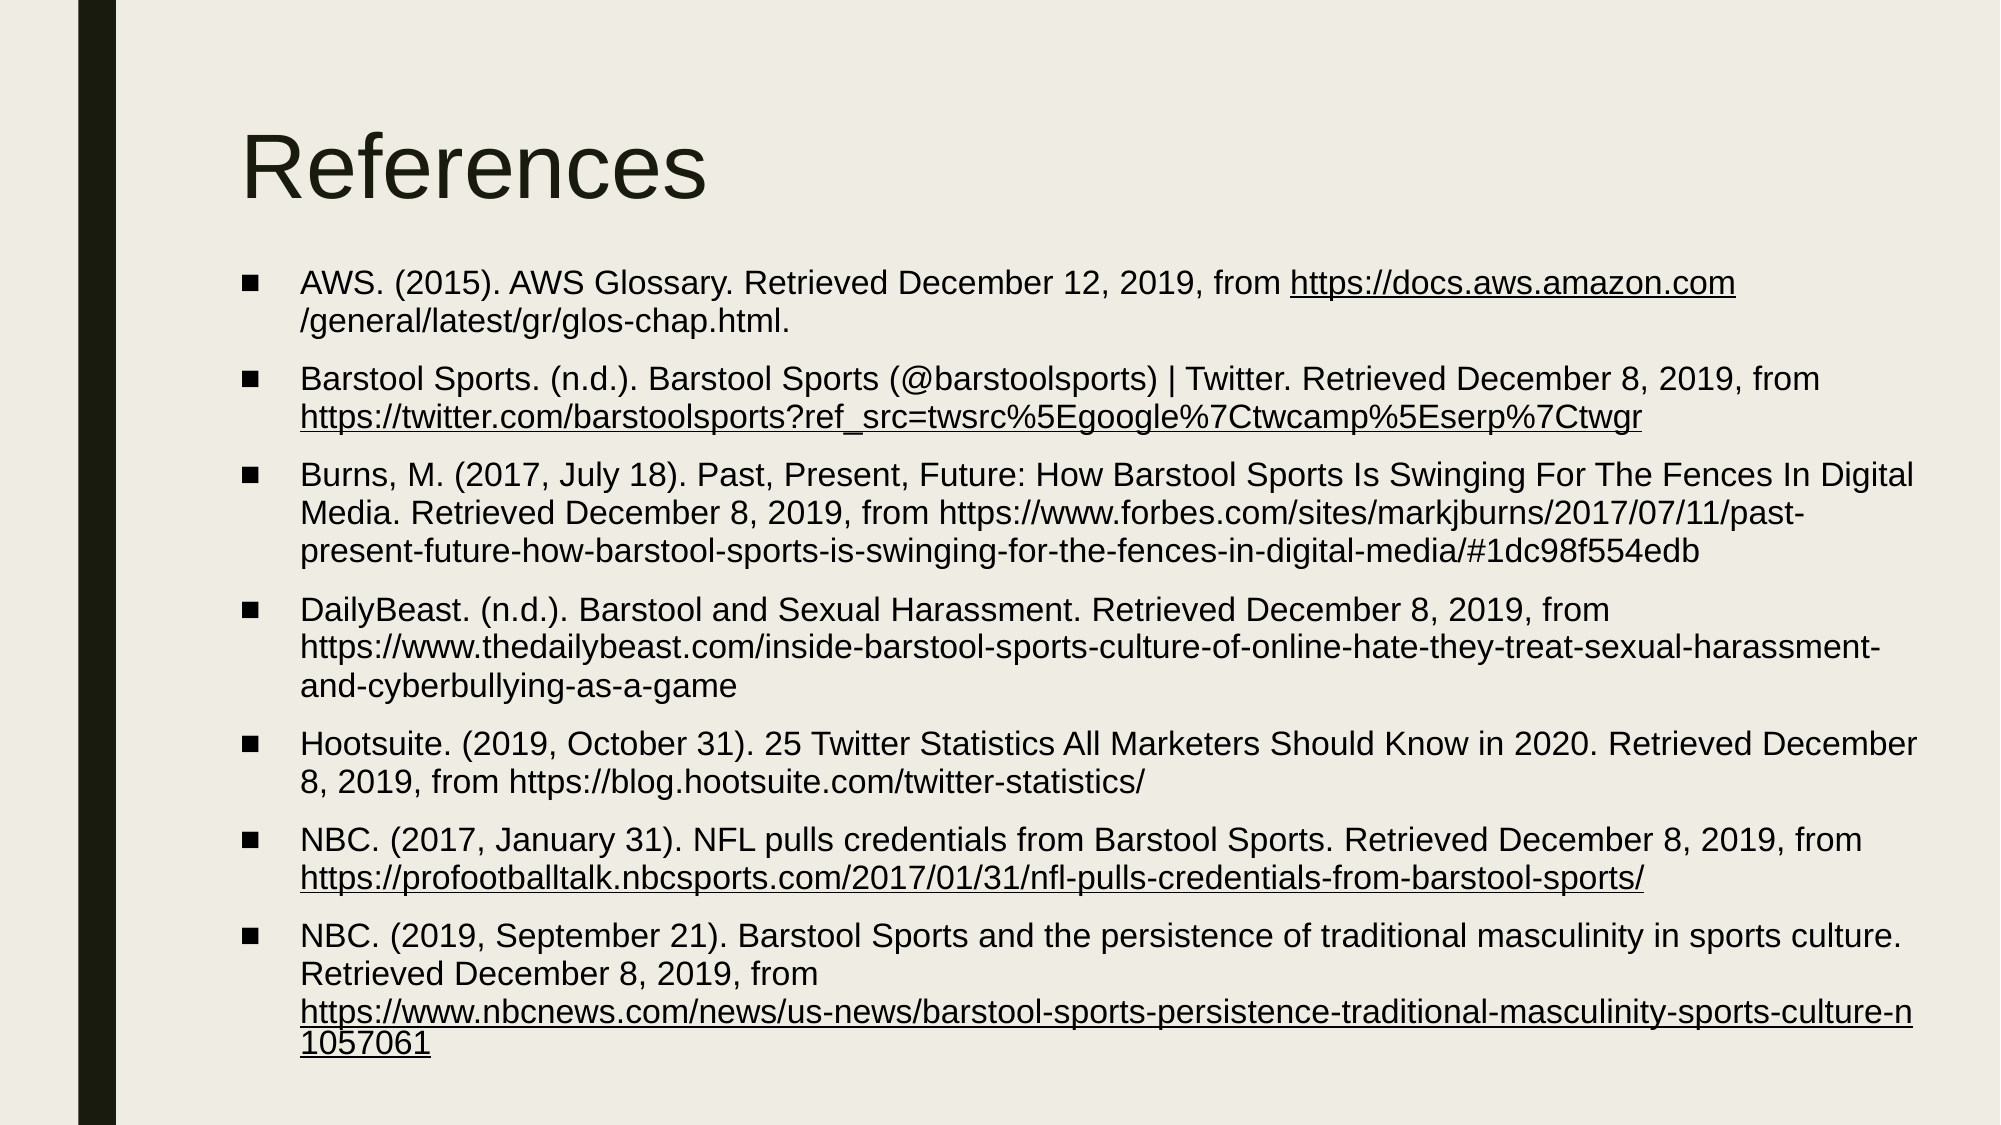

# References
AWS. (2015). AWS Glossary. Retrieved December 12, 2019, from https://docs.aws.amazon.com /general/latest/gr/glos-chap.html.
Barstool Sports. (n.d.). Barstool Sports (@barstoolsports) | Twitter. Retrieved December 8, 2019, from https://twitter.com/barstoolsports?ref_src=twsrc%5Egoogle%7Ctwcamp%5Eserp%7Ctwgr
Burns, M. (2017, July 18). Past, Present, Future: How Barstool Sports Is Swinging For The Fences In Digital Media. Retrieved December 8, 2019, from https://www.forbes.com/sites/markjburns/2017/07/11/past-present-future-how-barstool-sports-is-swinging-for-the-fences-in-digital-media/#1dc98f554edb
DailyBeast. (n.d.). Barstool and Sexual Harassment. Retrieved December 8, 2019, from https://www.thedailybeast.com/inside-barstool-sports-culture-of-online-hate-they-treat-sexual-harassment-and-cyberbullying-as-a-game
Hootsuite. (2019, October 31). 25 Twitter Statistics All Marketers Should Know in 2020. Retrieved December 8, 2019, from https://blog.hootsuite.com/twitter-statistics/
NBC. (2017, January 31). NFL pulls credentials from Barstool Sports. Retrieved December 8, 2019, from https://profootballtalk.nbcsports.com/2017/01/31/nfl-pulls-credentials-from-barstool-sports/
NBC. (2019, September 21). Barstool Sports and the persistence of traditional masculinity in sports culture. Retrieved December 8, 2019, from https://www.nbcnews.com/news/us-news/barstool-sports-persistence-traditional-masculinity-sports-culture-n1057061